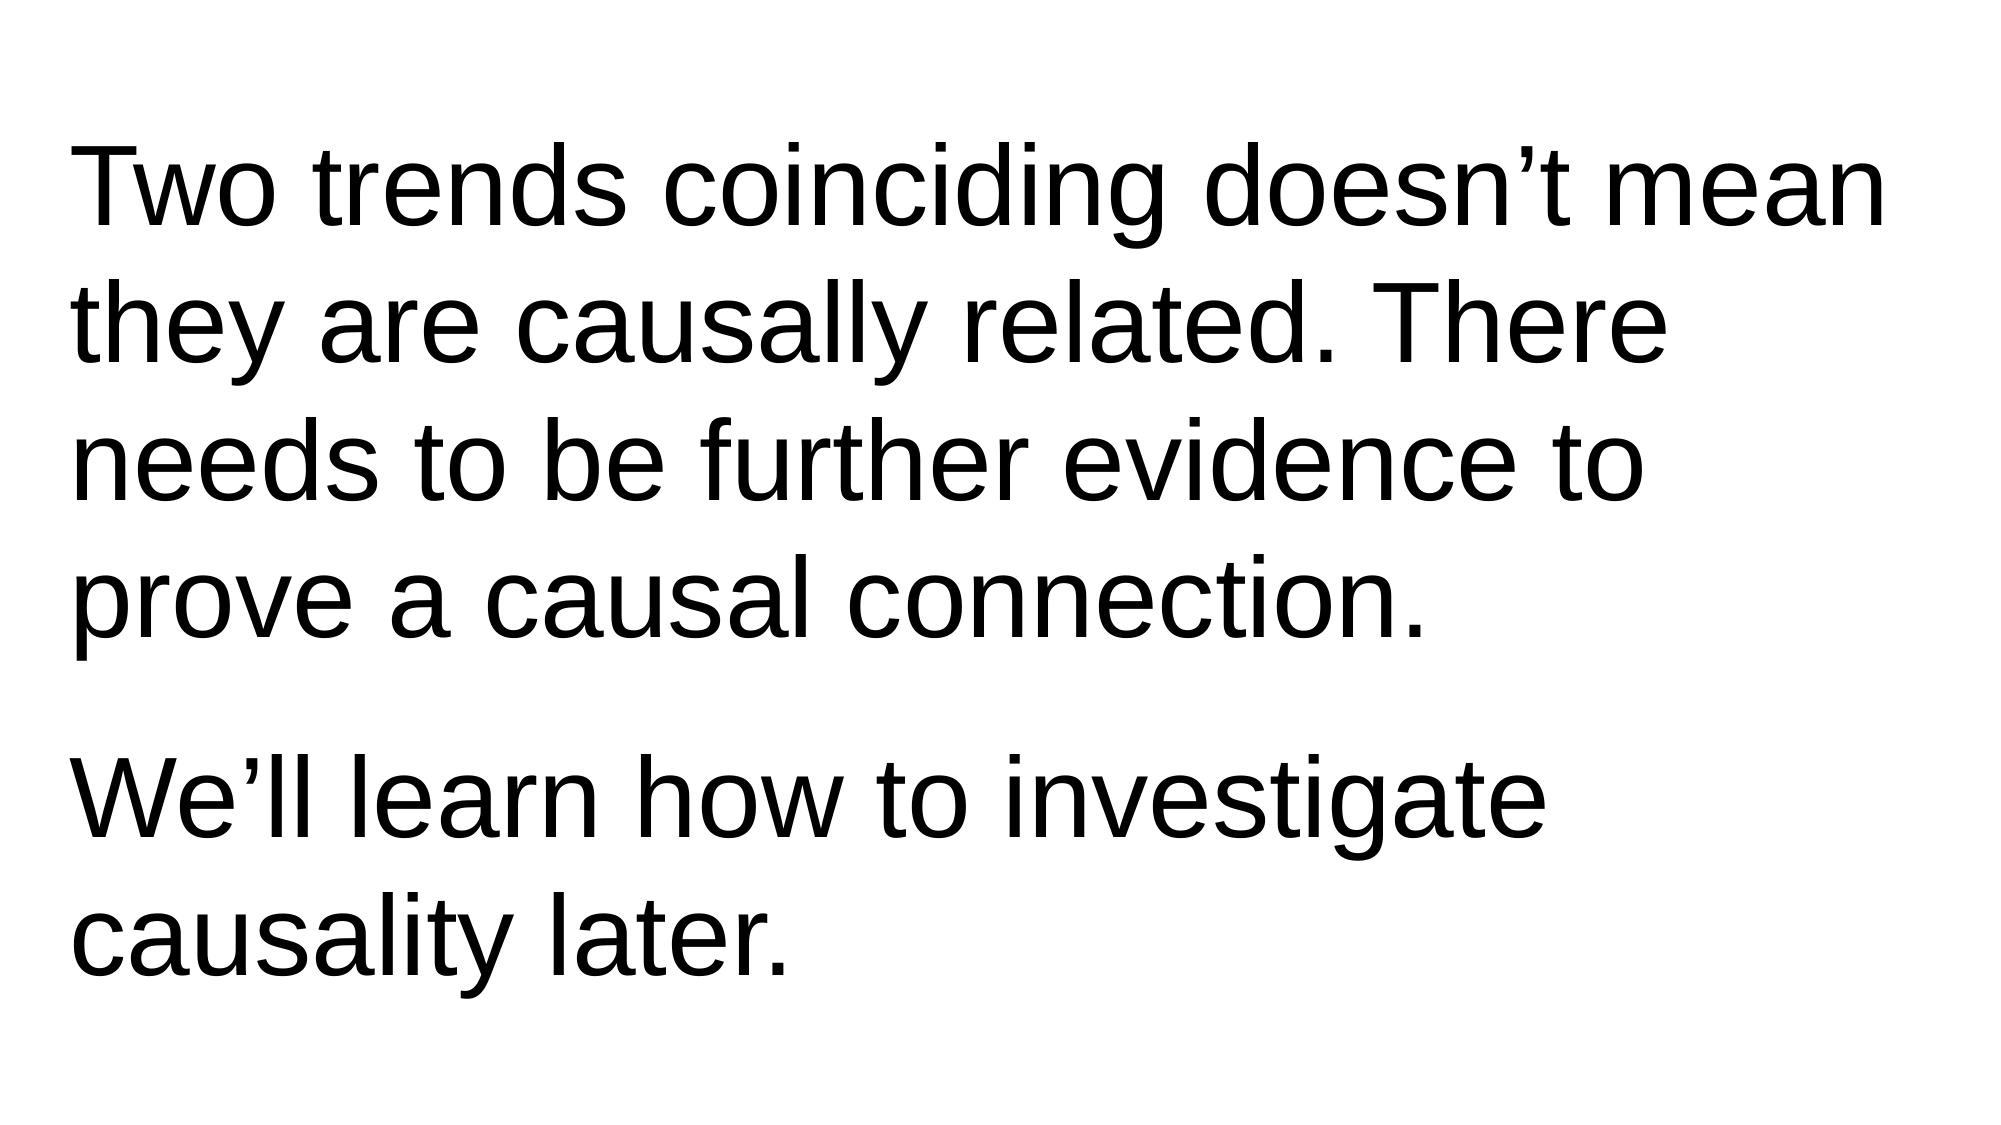

Two trends coinciding doesn’t mean they are causally related. There needs to be further evidence to prove a causal connection.

We’ll learn how to investigate causality later.